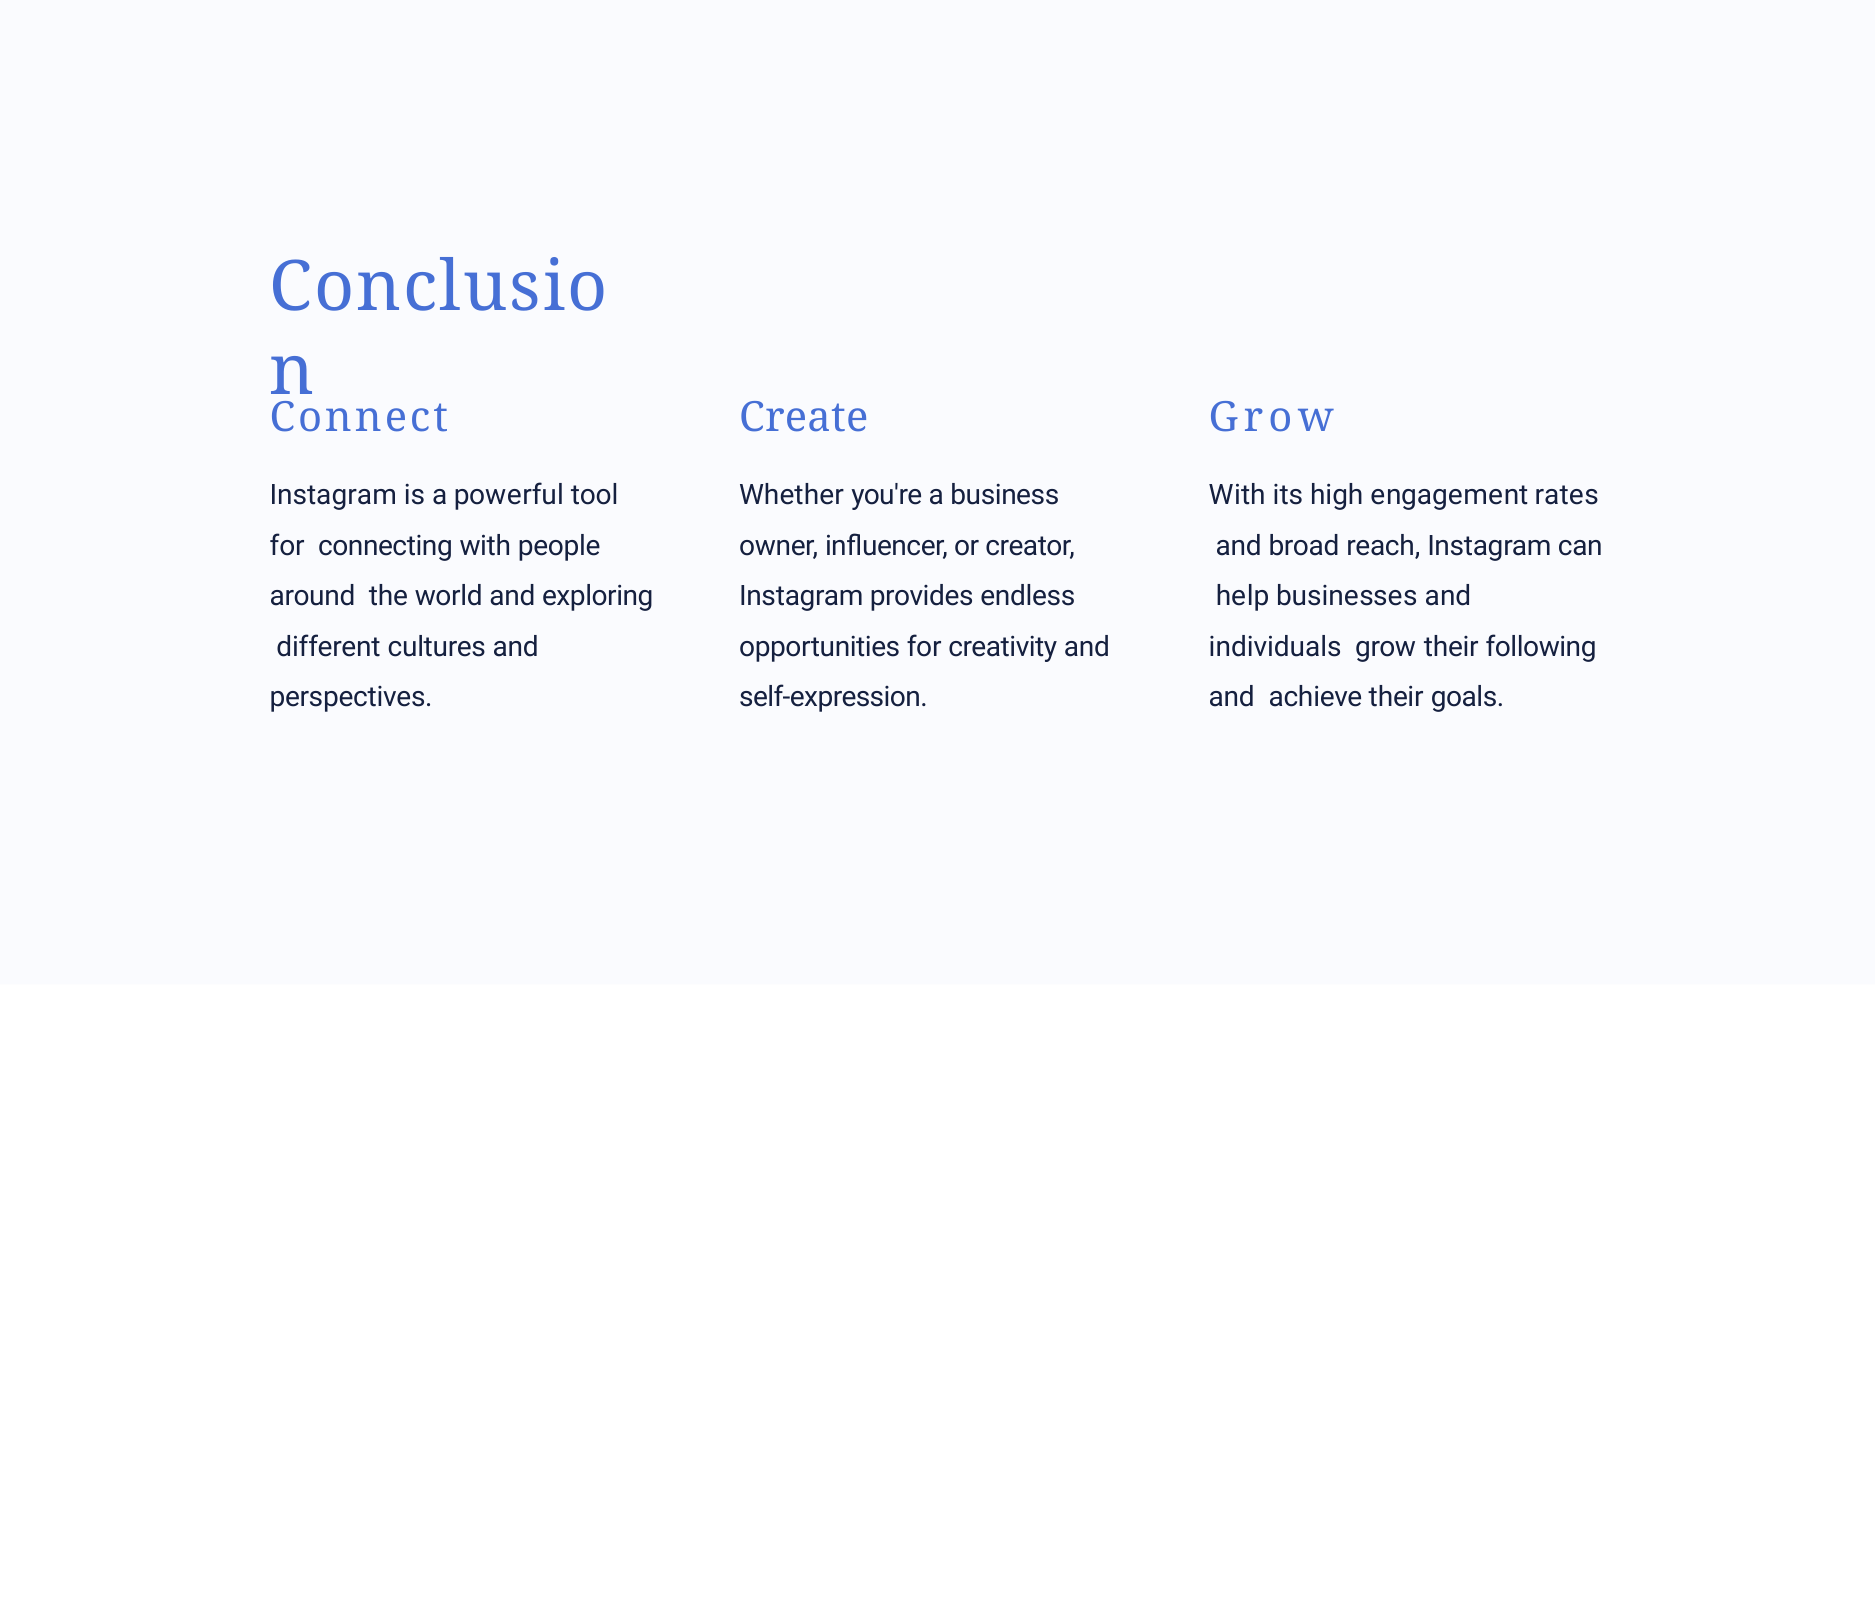

# Conclusion
Connect
Instagram is a powerful tool for  connecting with people around  the world and exploring  different cultures and  perspectives.
Create
Whether you're a business  owner, influencer, or creator,  Instagram provides endless  opportunities for creativity and  self-expression.
Grow
With its high engagement rates  and broad reach, Instagram can  help businesses and individuals  grow their following and  achieve their goals.